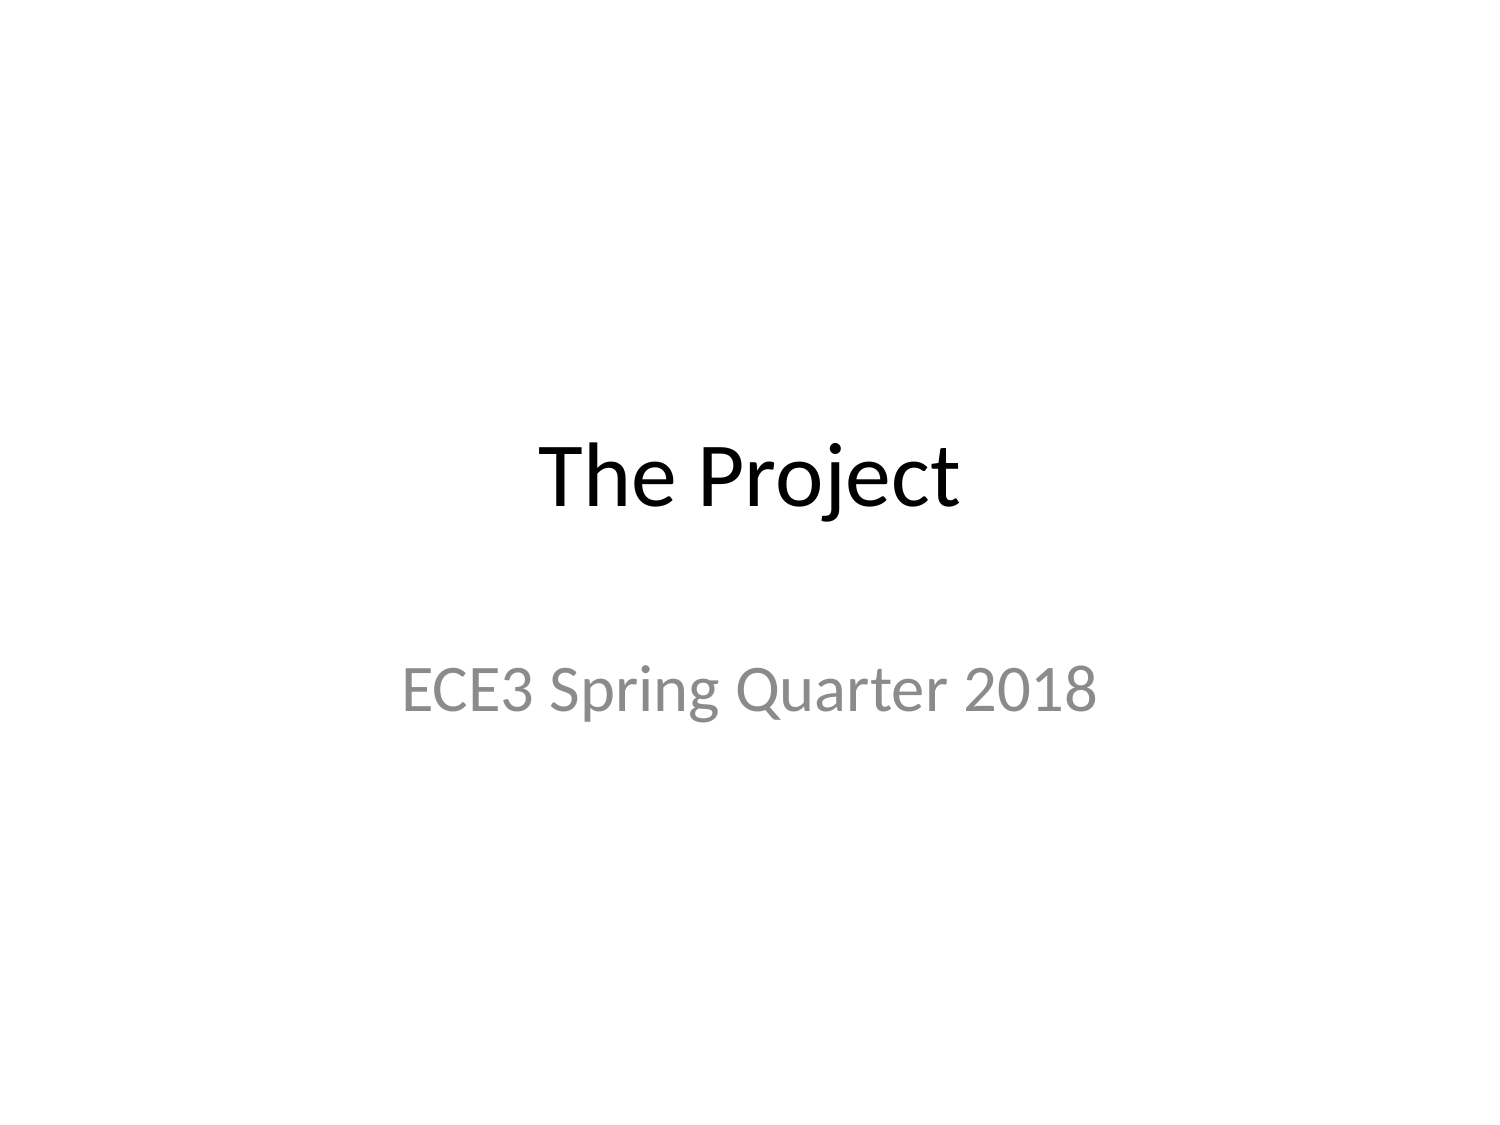

# The Project
ECE3 Spring Quarter 2018